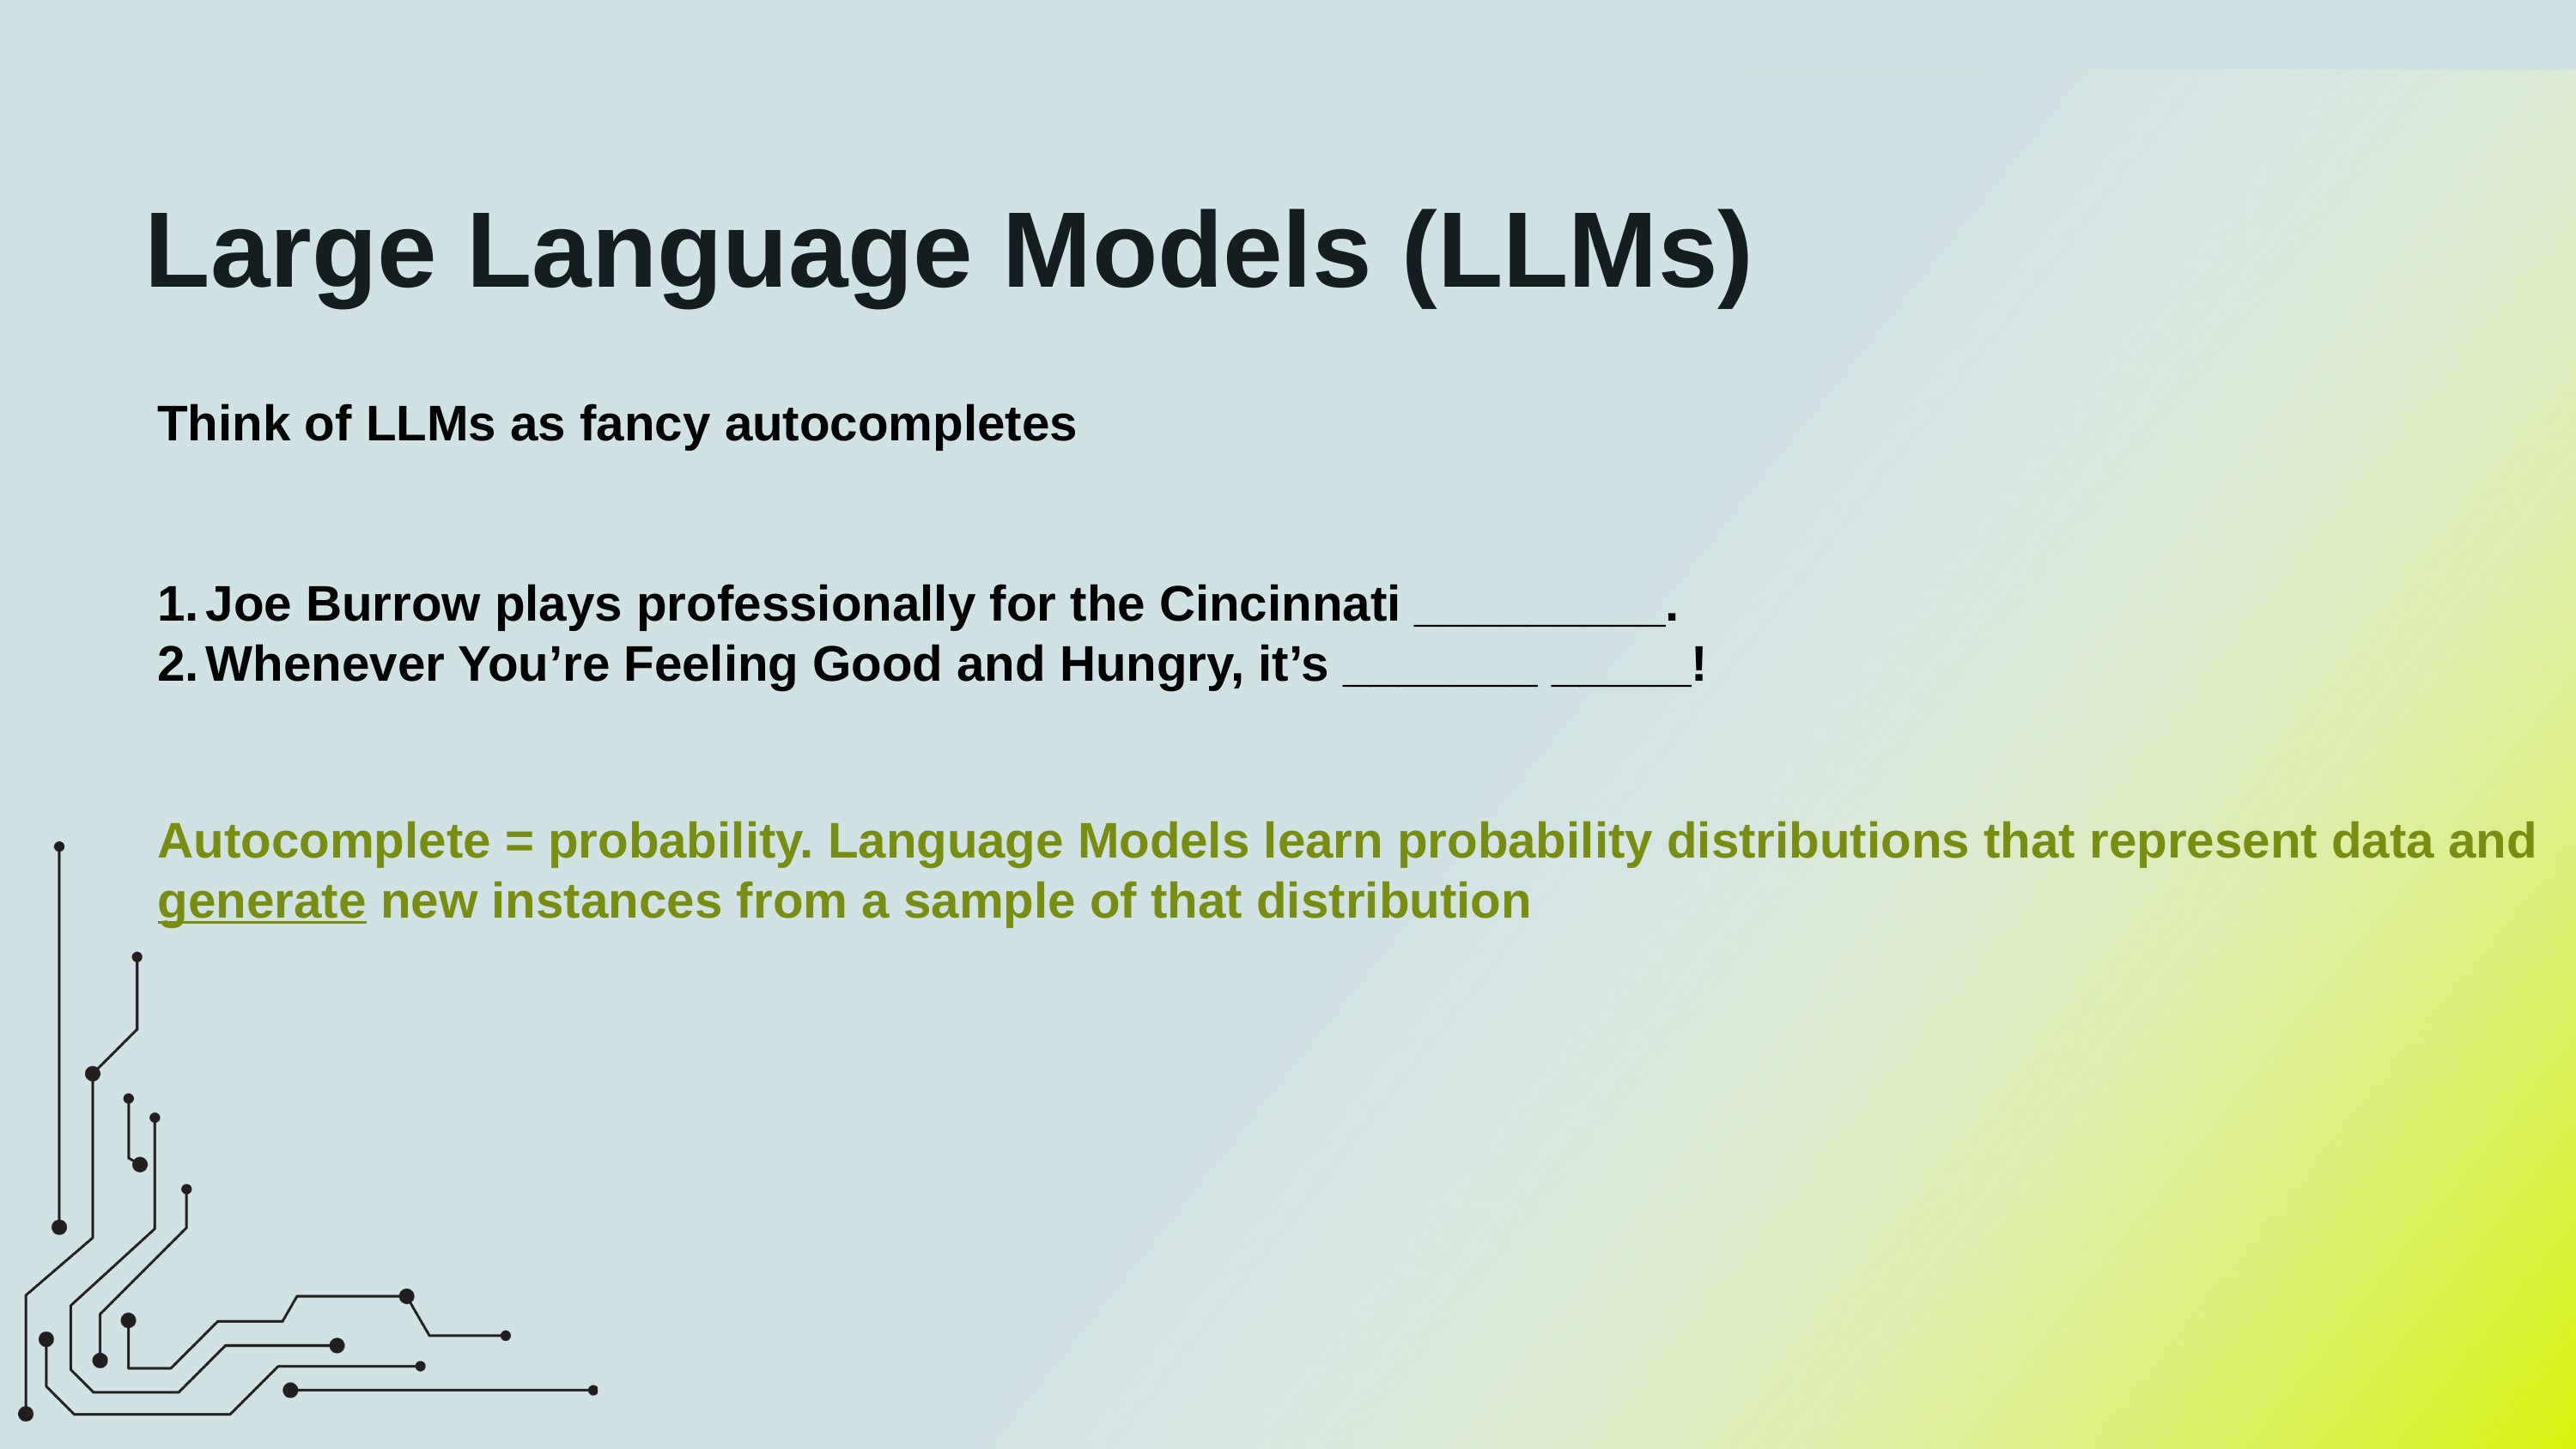

Large Language Models (LLMs)
Think of LLMs as fancy autocompletes

Joe Burrow plays professionally for the Cincinnati _________.
Whenever You’re Feeling Good and Hungry, it’s _______ _____!

Autocomplete = probability. Language Models learn probability distributions that represent data and generate new instances from a sample of that distribution